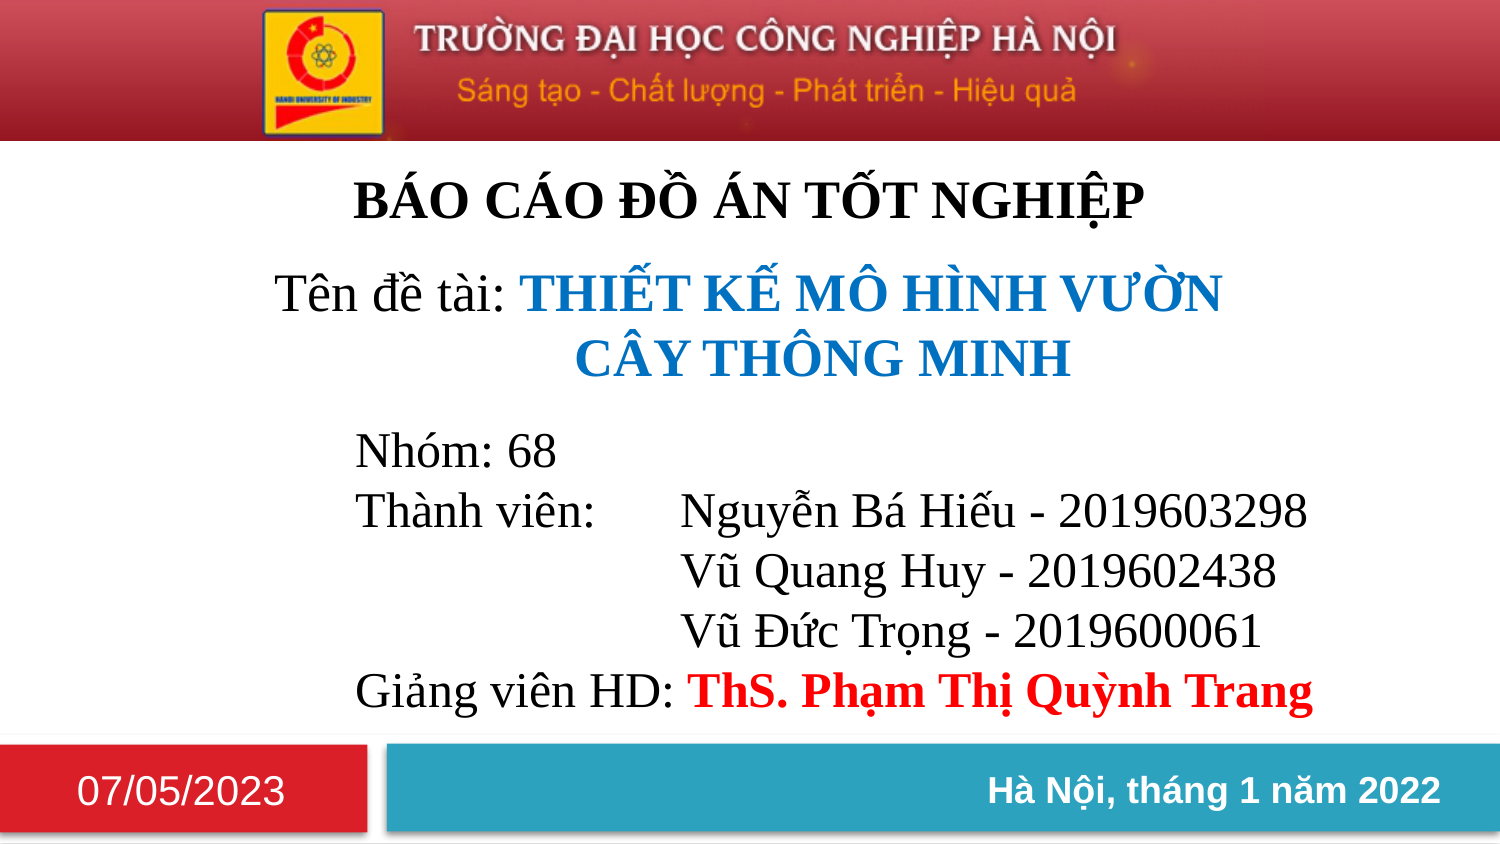

1
BÁO CÁO ĐỒ ÁN TỐT NGHIỆP
Tên đề tài: THIẾT KẾ MÔ HÌNH VƯỜN
		CÂY THÔNG MINH
Nhóm: 68
Thành viên:	  Nguyễn Bá Hiếu - 2019603298
		  Vũ Quang Huy - 2019602438
		  Vũ Đức Trọng - 2019600061
Giảng viên HD: ThS. Phạm Thị Quỳnh Trang
Hà Nội, tháng 1 năm 2022
07/05/2023